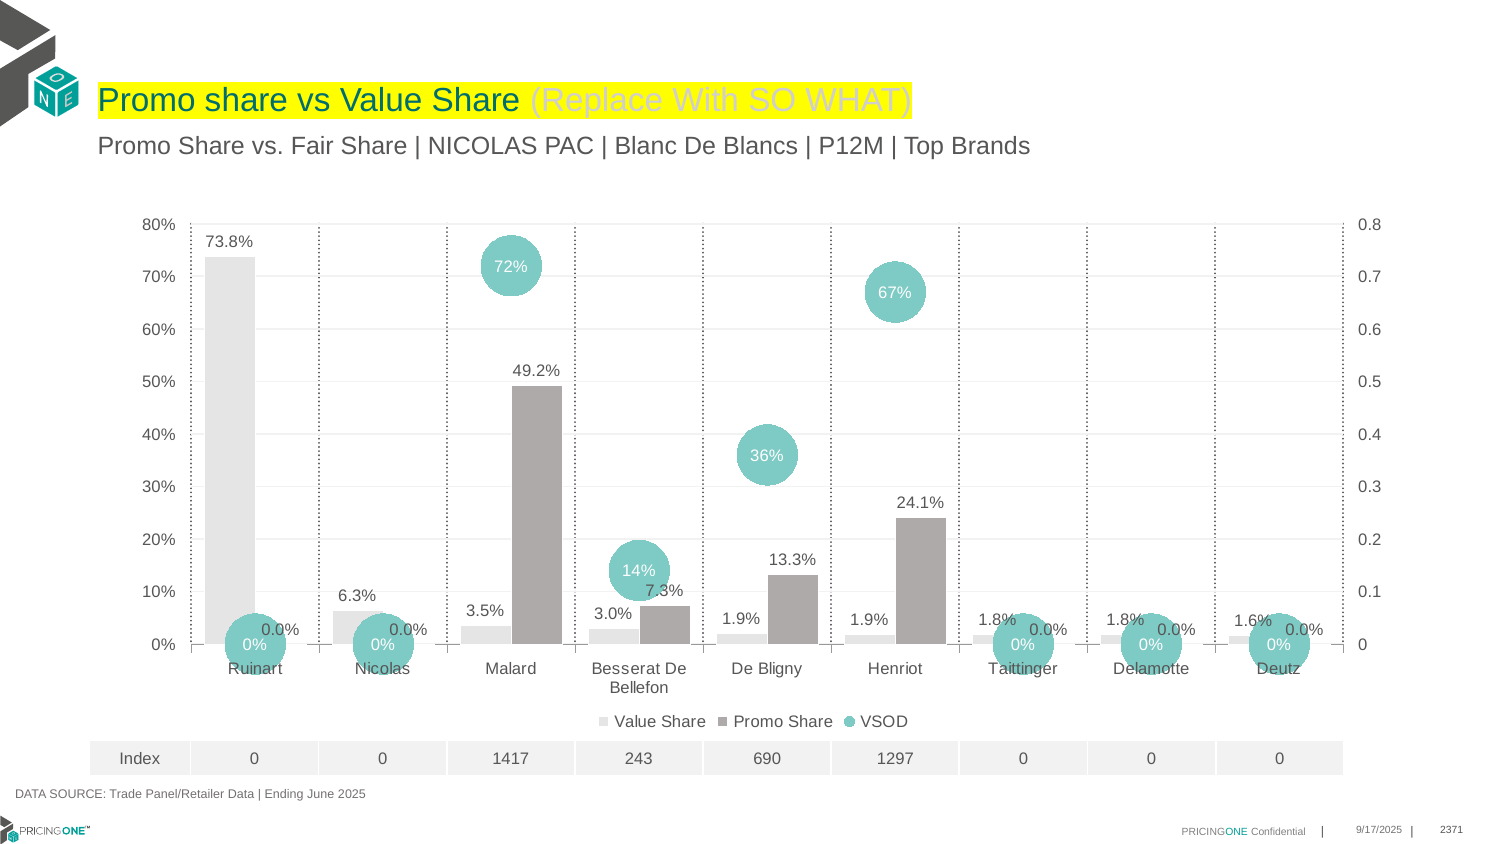

# Promo share vs Value Share (Replace With SO WHAT)
Promo Share vs. Fair Share | NICOLAS PAC | Blanc De Blancs | P12M | Top Brands

### Chart

| Category | Value Share | Promo Share | VSOD |
|---|---|---|---|
| Ruinart | 0.7377496128368424 | 0.0 | 0.0 |
| Nicolas | 0.06348008860221002 | 0.0 | 0.0 |
| Malard | 0.034705326401069596 | 0.49164495838363304 | 0.72 |
| Besserat De Bellefon | 0.03011594986472865 | 0.07319397674566364 | 0.14 |
| De Bligny | 0.019198891843692962 | 0.13253700997522078 | 0.36 |
| Henriot | 0.018555540886315485 | 0.24061249126373976 | 0.67 |
| Taittinger | 0.018233865407626747 | 0.0 | 0.0 |
| Delamotte | 0.018029543849501978 | 0.0 | 0.0 |
| Deutz | 0.016229418532279664 | 0.0 | 0.0 |
| Index | 0 | 0 | 1417 | 243 | 690 | 1297 | 0 | 0 | 0 |
| --- | --- | --- | --- | --- | --- | --- | --- | --- | --- |
DATA SOURCE: Trade Panel/Retailer Data | Ending June 2025

9/17/2025
2371